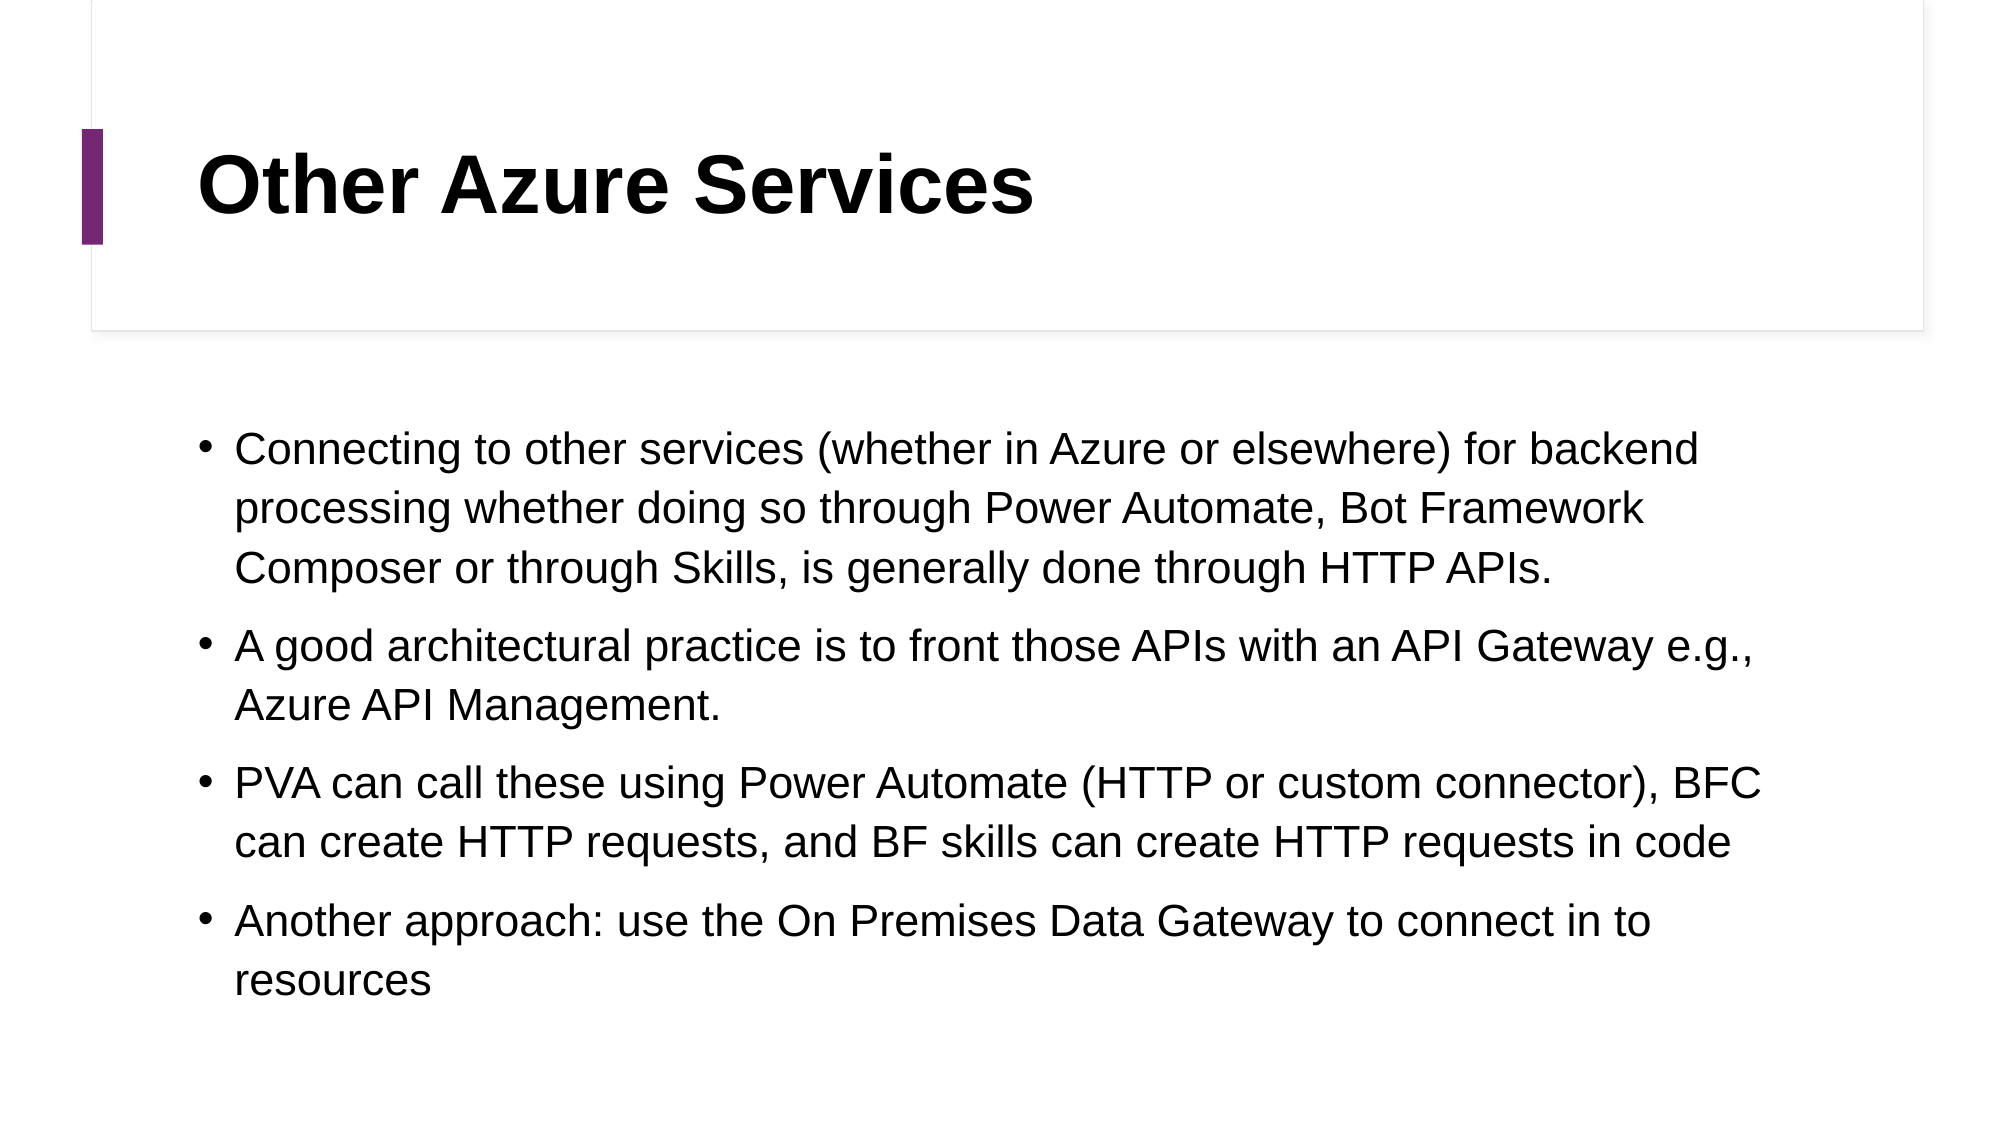

# Other Azure Services
Connecting to other services (whether in Azure or elsewhere) for backend processing whether doing so through Power Automate, Bot Framework Composer or through Skills, is generally done through HTTP APIs.
A good architectural practice is to front those APIs with an API Gateway e.g., Azure API Management.
PVA can call these using Power Automate (HTTP or custom connector), BFC can create HTTP requests, and BF skills can create HTTP requests in code
Another approach: use the On Premises Data Gateway to connect in to resources